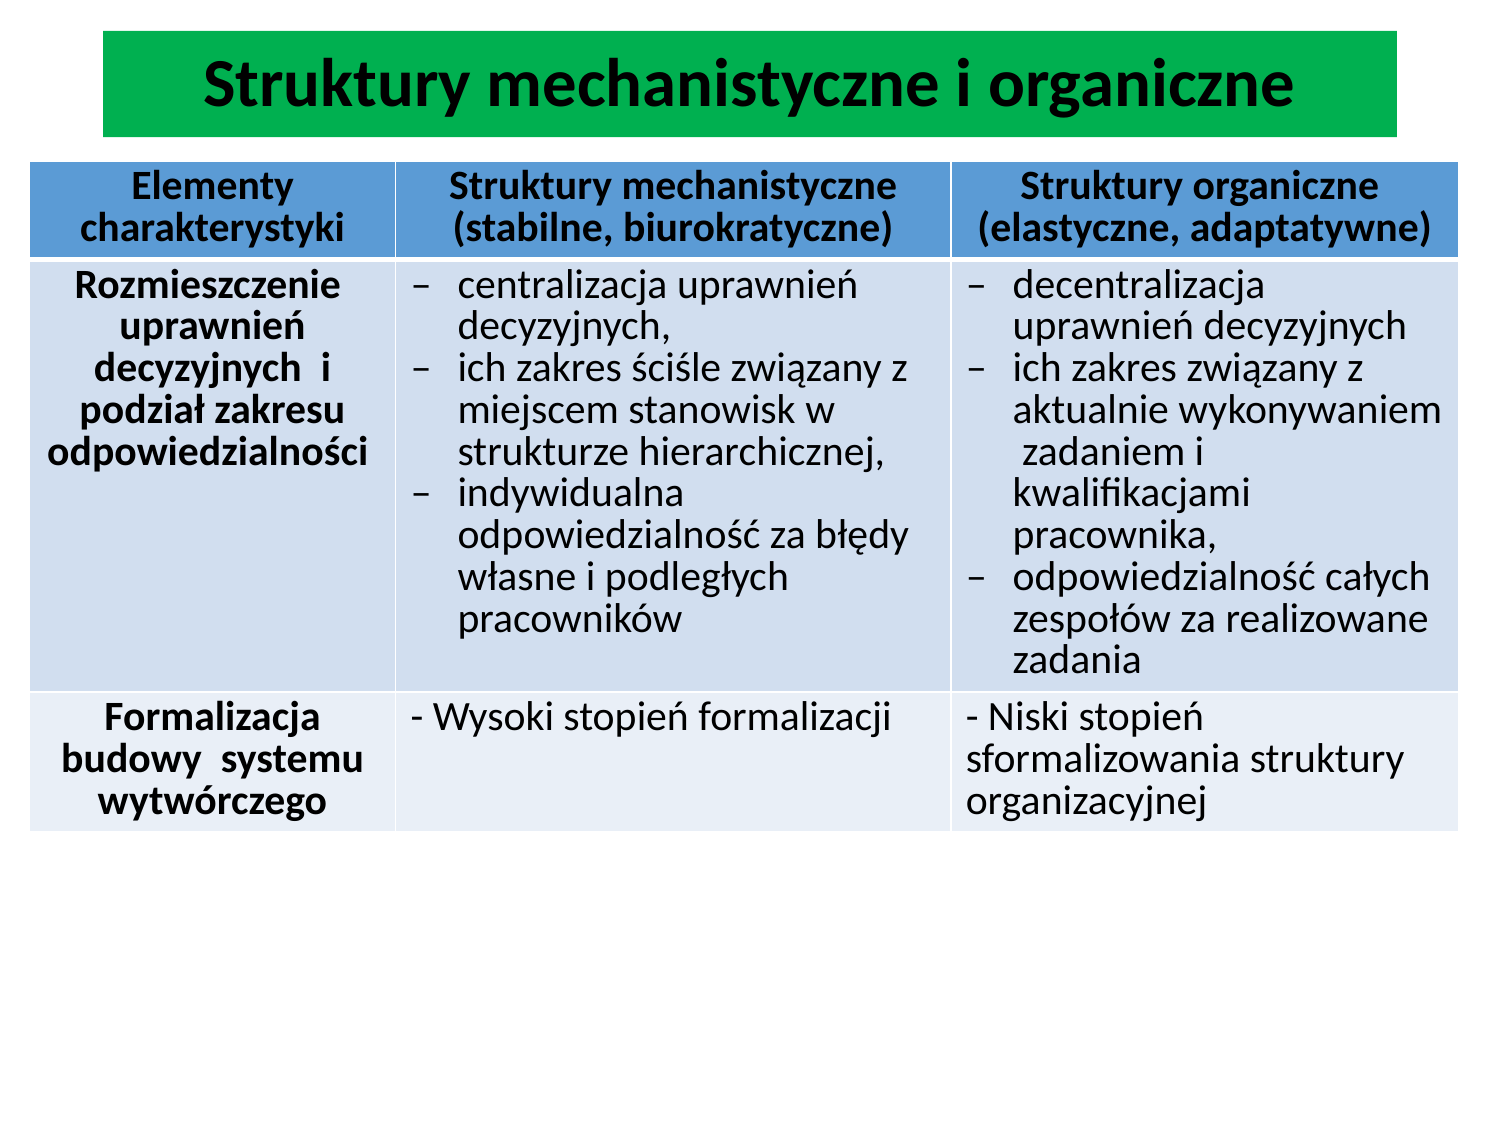

# Struktury mechanistyczne i organiczne
| Elementy charakterystyki | Struktury mechanistyczne (stabilne, biurokratyczne) | Struktury organiczne (elastyczne, adaptatywne) |
| --- | --- | --- |
| Rozmieszczenie uprawnień decyzyjnych i podział zakresu odpowiedzialności | centralizacja uprawnień decyzyjnych, ich zakres ściśle związany z miejscem stanowisk w strukturze hierarchicznej, indywidualna odpowiedzialność za błędy własne i podległych pracowników | decentralizacja uprawnień decyzyjnych ich zakres związany z aktualnie wykonywaniem zadaniem i kwalifikacjami pracownika, odpowiedzialność całych zespołów za realizowane zadania |
| Formalizacja budowy systemu wytwórczego | - Wysoki stopień formalizacji | - Niski stopień sformalizowania struktury organizacyjnej |